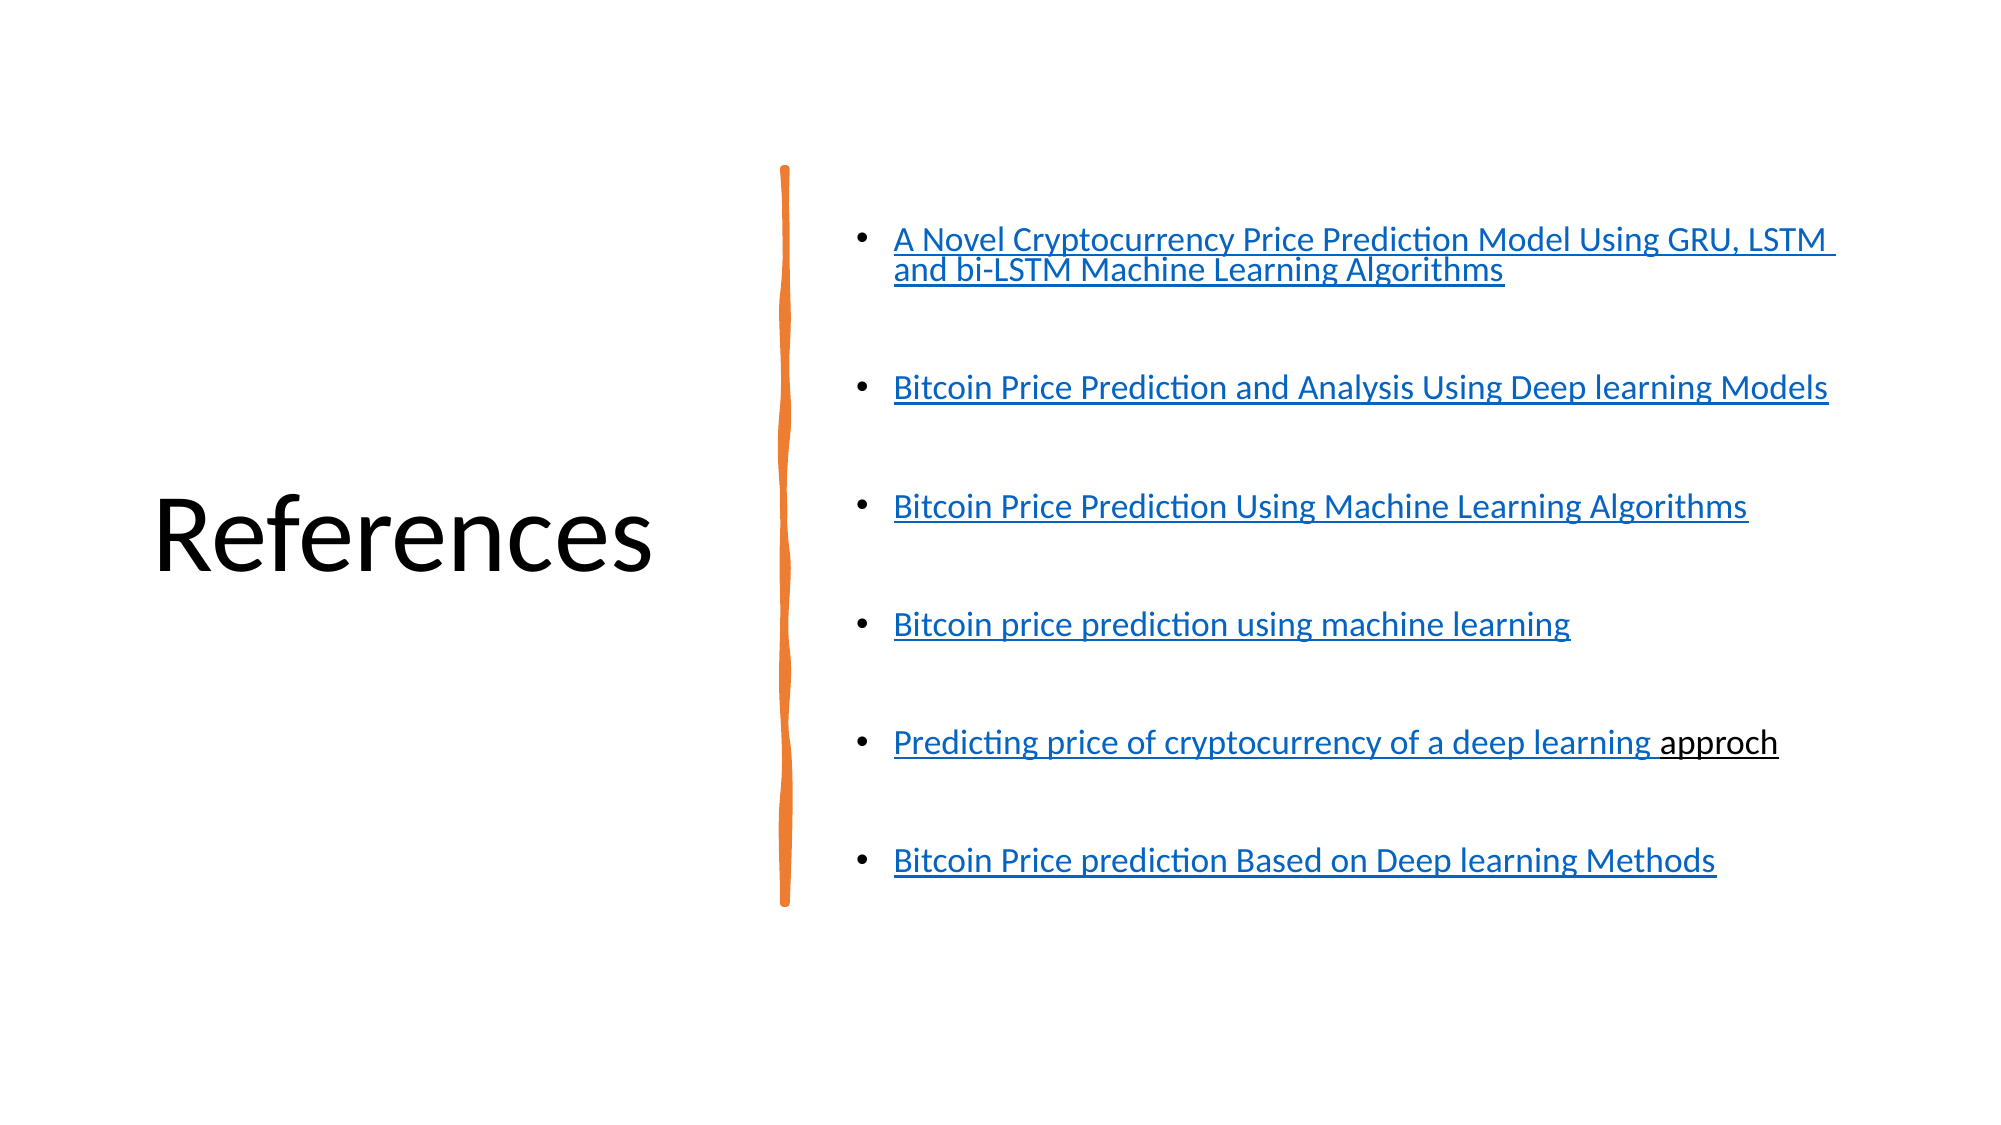

# References

A Novel Cryptocurrency Price Prediction Model Using GRU, LSTM and bi-LSTM Machine Learning Algorithms

Bitcoin Price Prediction and Analysis Using Deep learning Models

Bitcoin Price Prediction Using Machine Learning Algorithms

Bitcoin price prediction using machine learning

Predicting price of cryptocurrency of a deep learning approch

Bitcoin Price prediction Based on Deep learning Methods